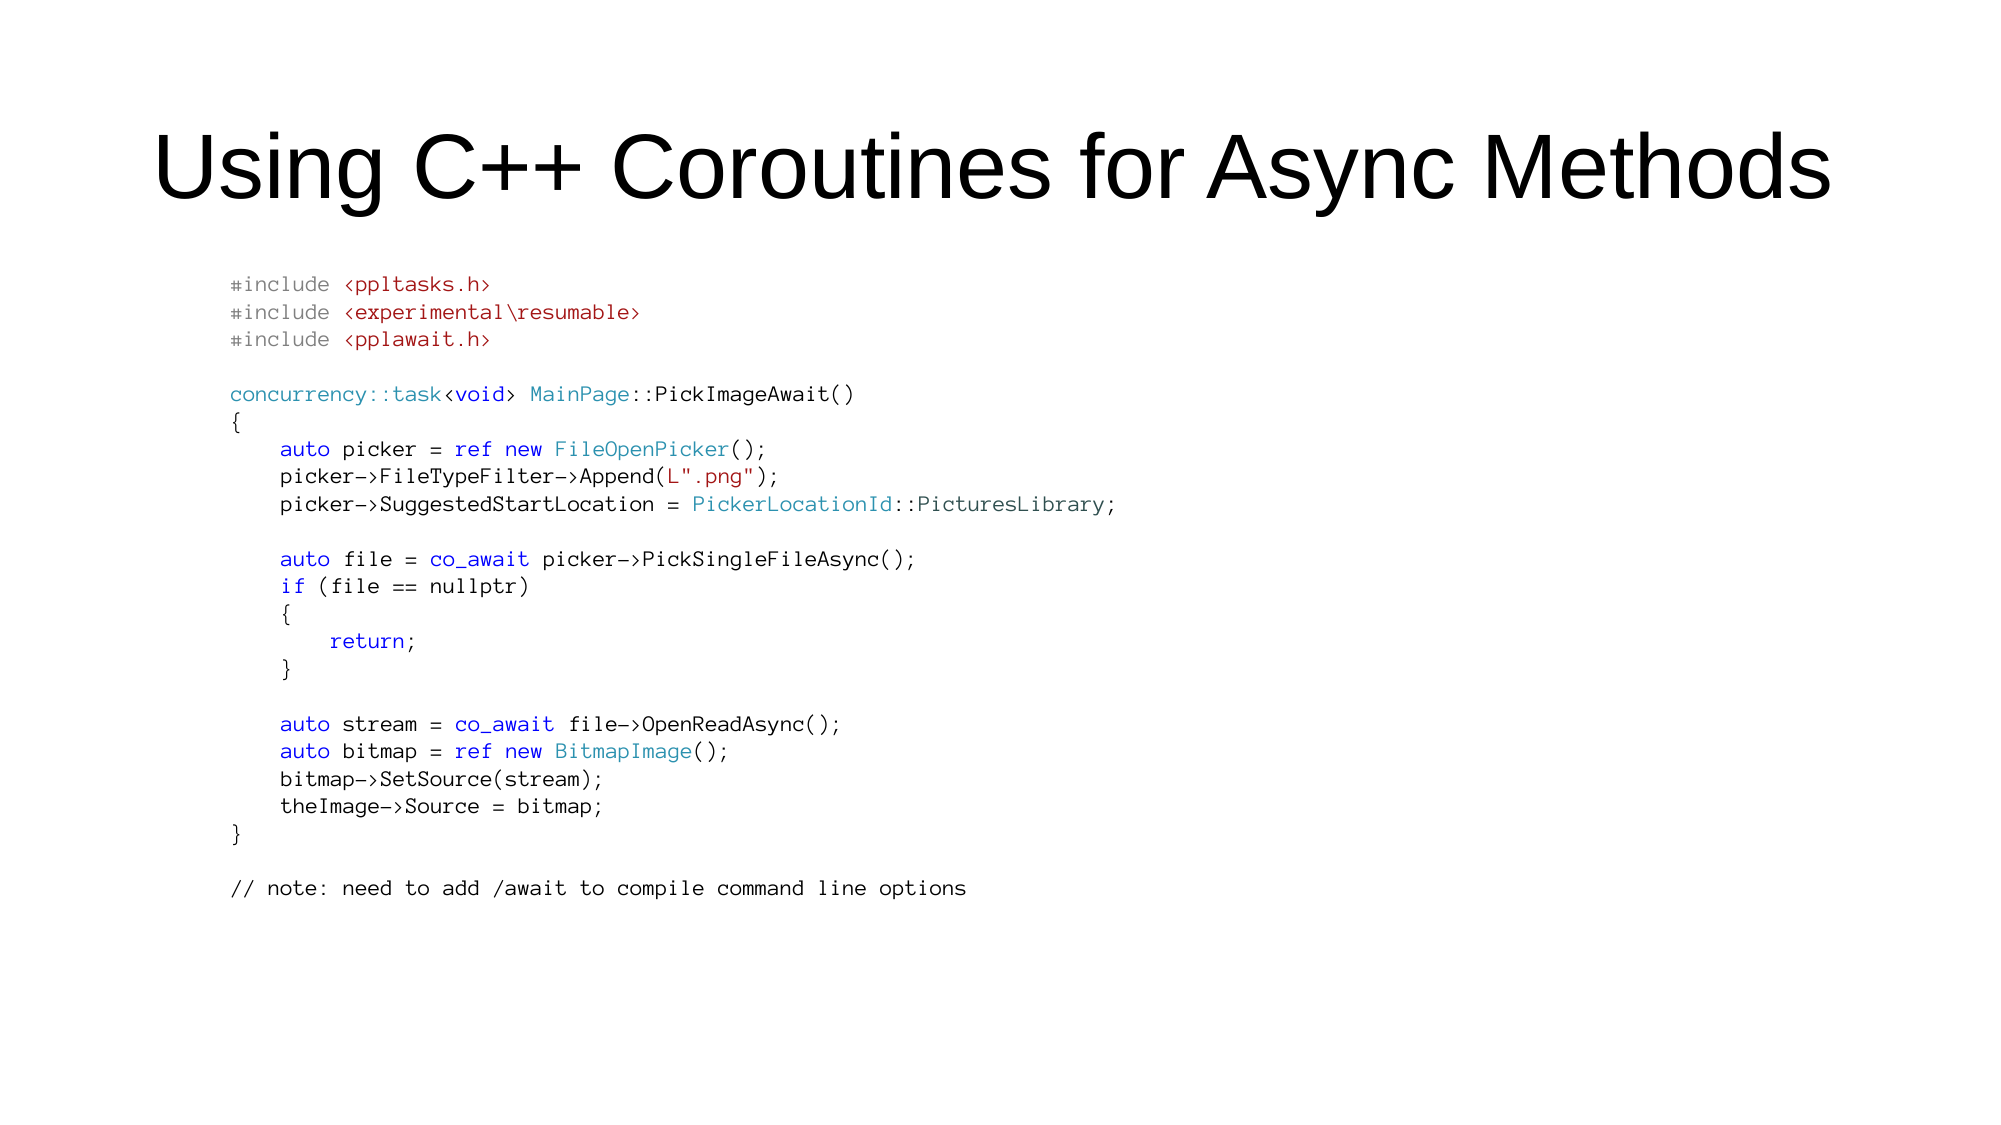

# Using C++ Coroutines for Async Methods
#include <ppltasks.h>
#include <experimental\resumable>
#include <pplawait.h>

concurrency::task<void> MainPage::PickImageAwait()
{
    auto picker = ref new FileOpenPicker();
    picker->FileTypeFilter->Append(L".png");
    picker->SuggestedStartLocation = PickerLocationId::PicturesLibrary;

    auto file = co_await picker->PickSingleFileAsync();
    if (file == nullptr)
    {
        return;
    }

    auto stream = co_await file->OpenReadAsync();
    auto bitmap = ref new BitmapImage();
    bitmap->SetSource(stream);
    theImage->Source = bitmap;
}

// note: need to add /await to compile command line options